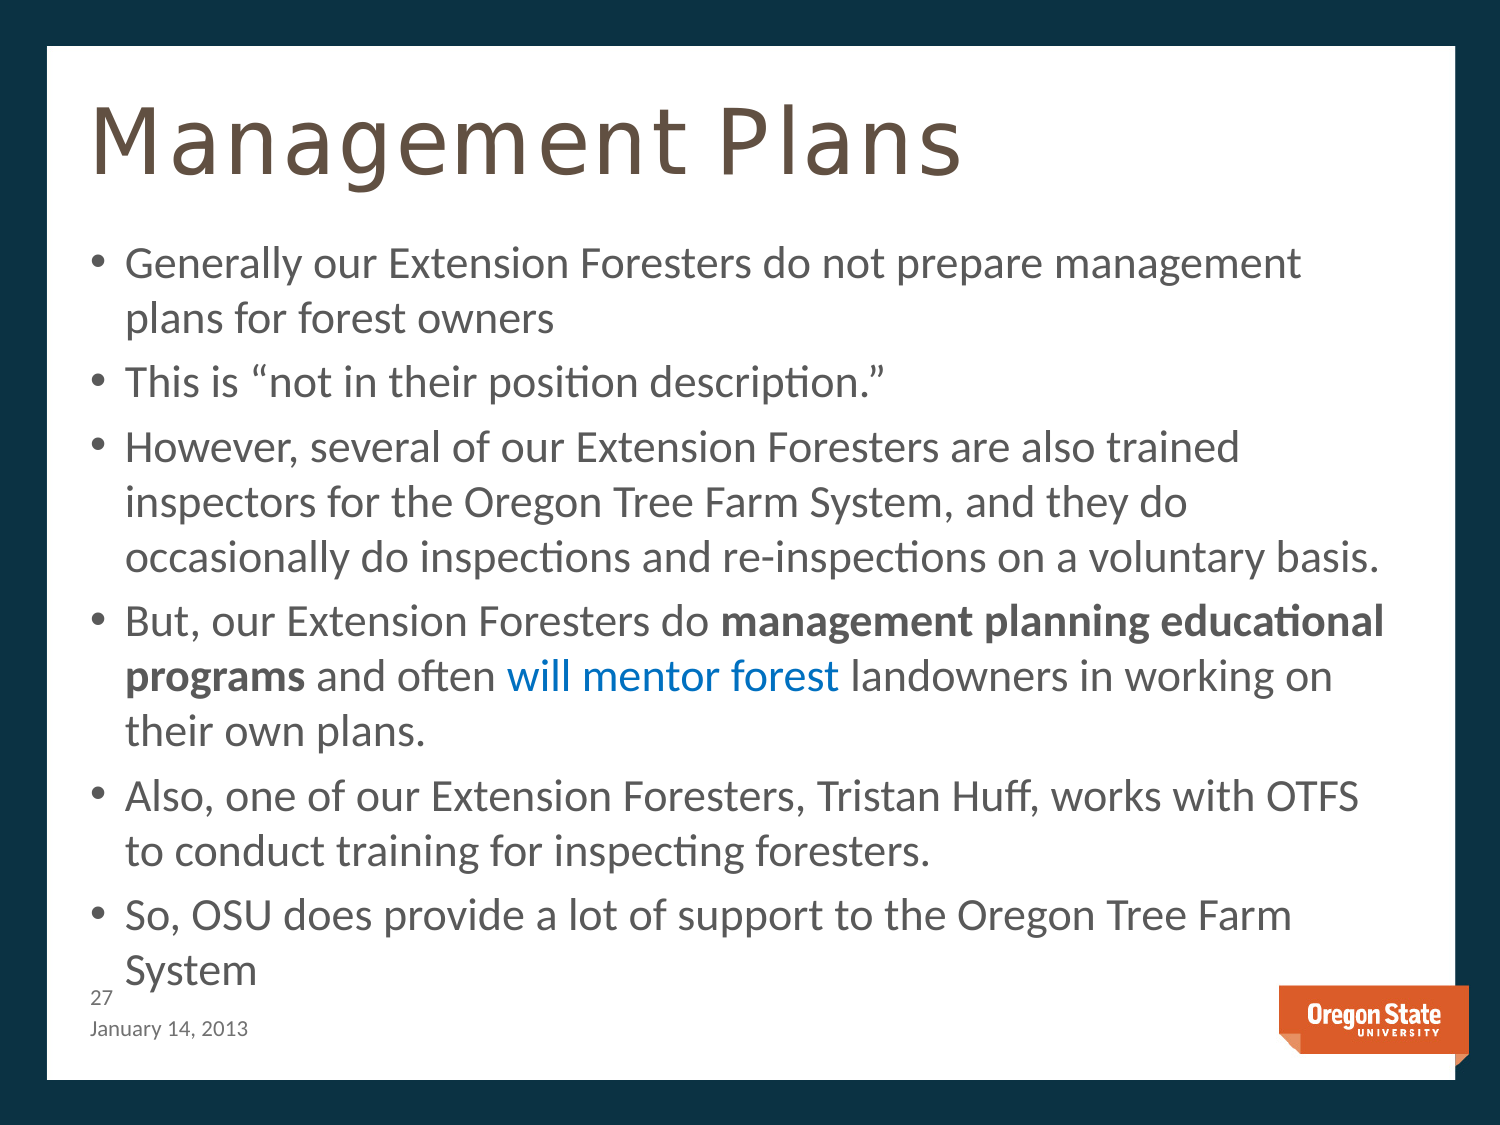

# Management Plans
Generally our Extension Foresters do not prepare management plans for forest owners
This is “not in their position description.”
However, several of our Extension Foresters are also trained inspectors for the Oregon Tree Farm System, and they do occasionally do inspections and re-inspections on a voluntary basis.
But, our Extension Foresters do management planning educational programs and often will mentor forest landowners in working on their own plans.
Also, one of our Extension Foresters, Tristan Huff, works with OTFS to conduct training for inspecting foresters.
So, OSU does provide a lot of support to the Oregon Tree Farm System

27
January 14, 2013